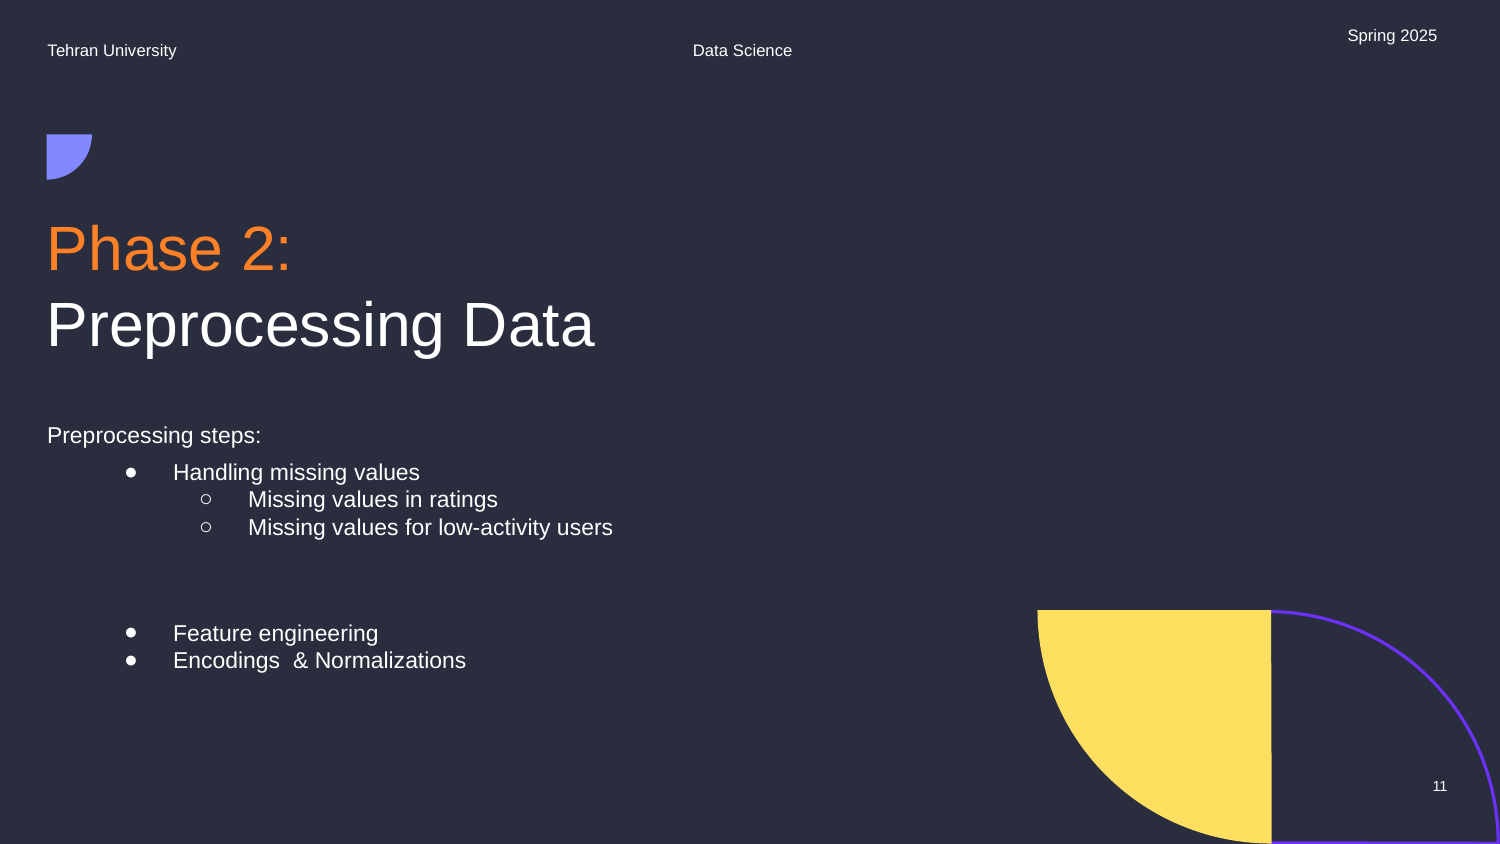

Tehran University
Data Science
Spring 2025

# Phase 2:
Preprocessing Data
Preprocessing steps:
Handling missing values
Missing values in ratings
Missing values for low-activity users
Feature engineering
Encodings  & Normalizations